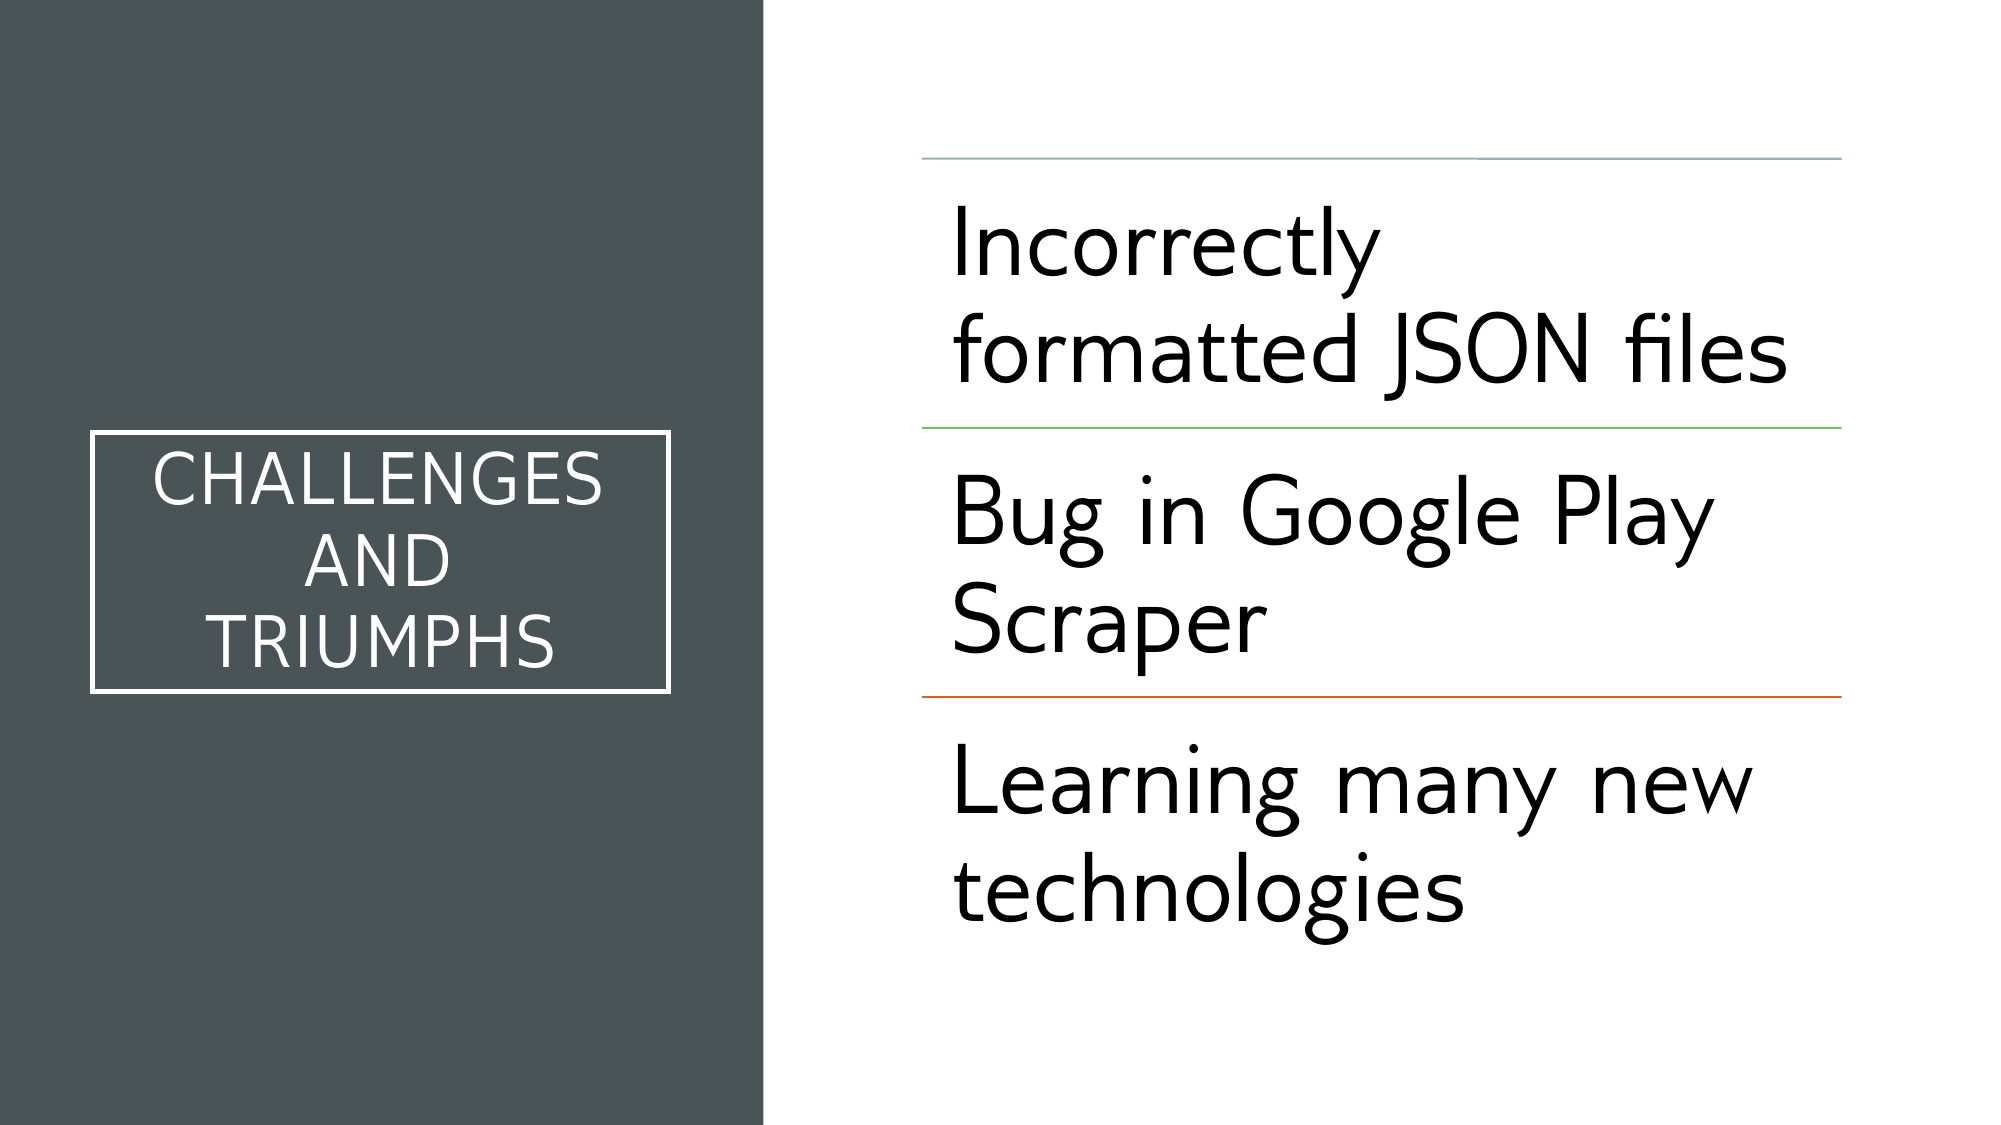

Incorrectly formatted JSON files
Bug in Google Play Scraper
Learning many new technologies
# Challenges and triumphs